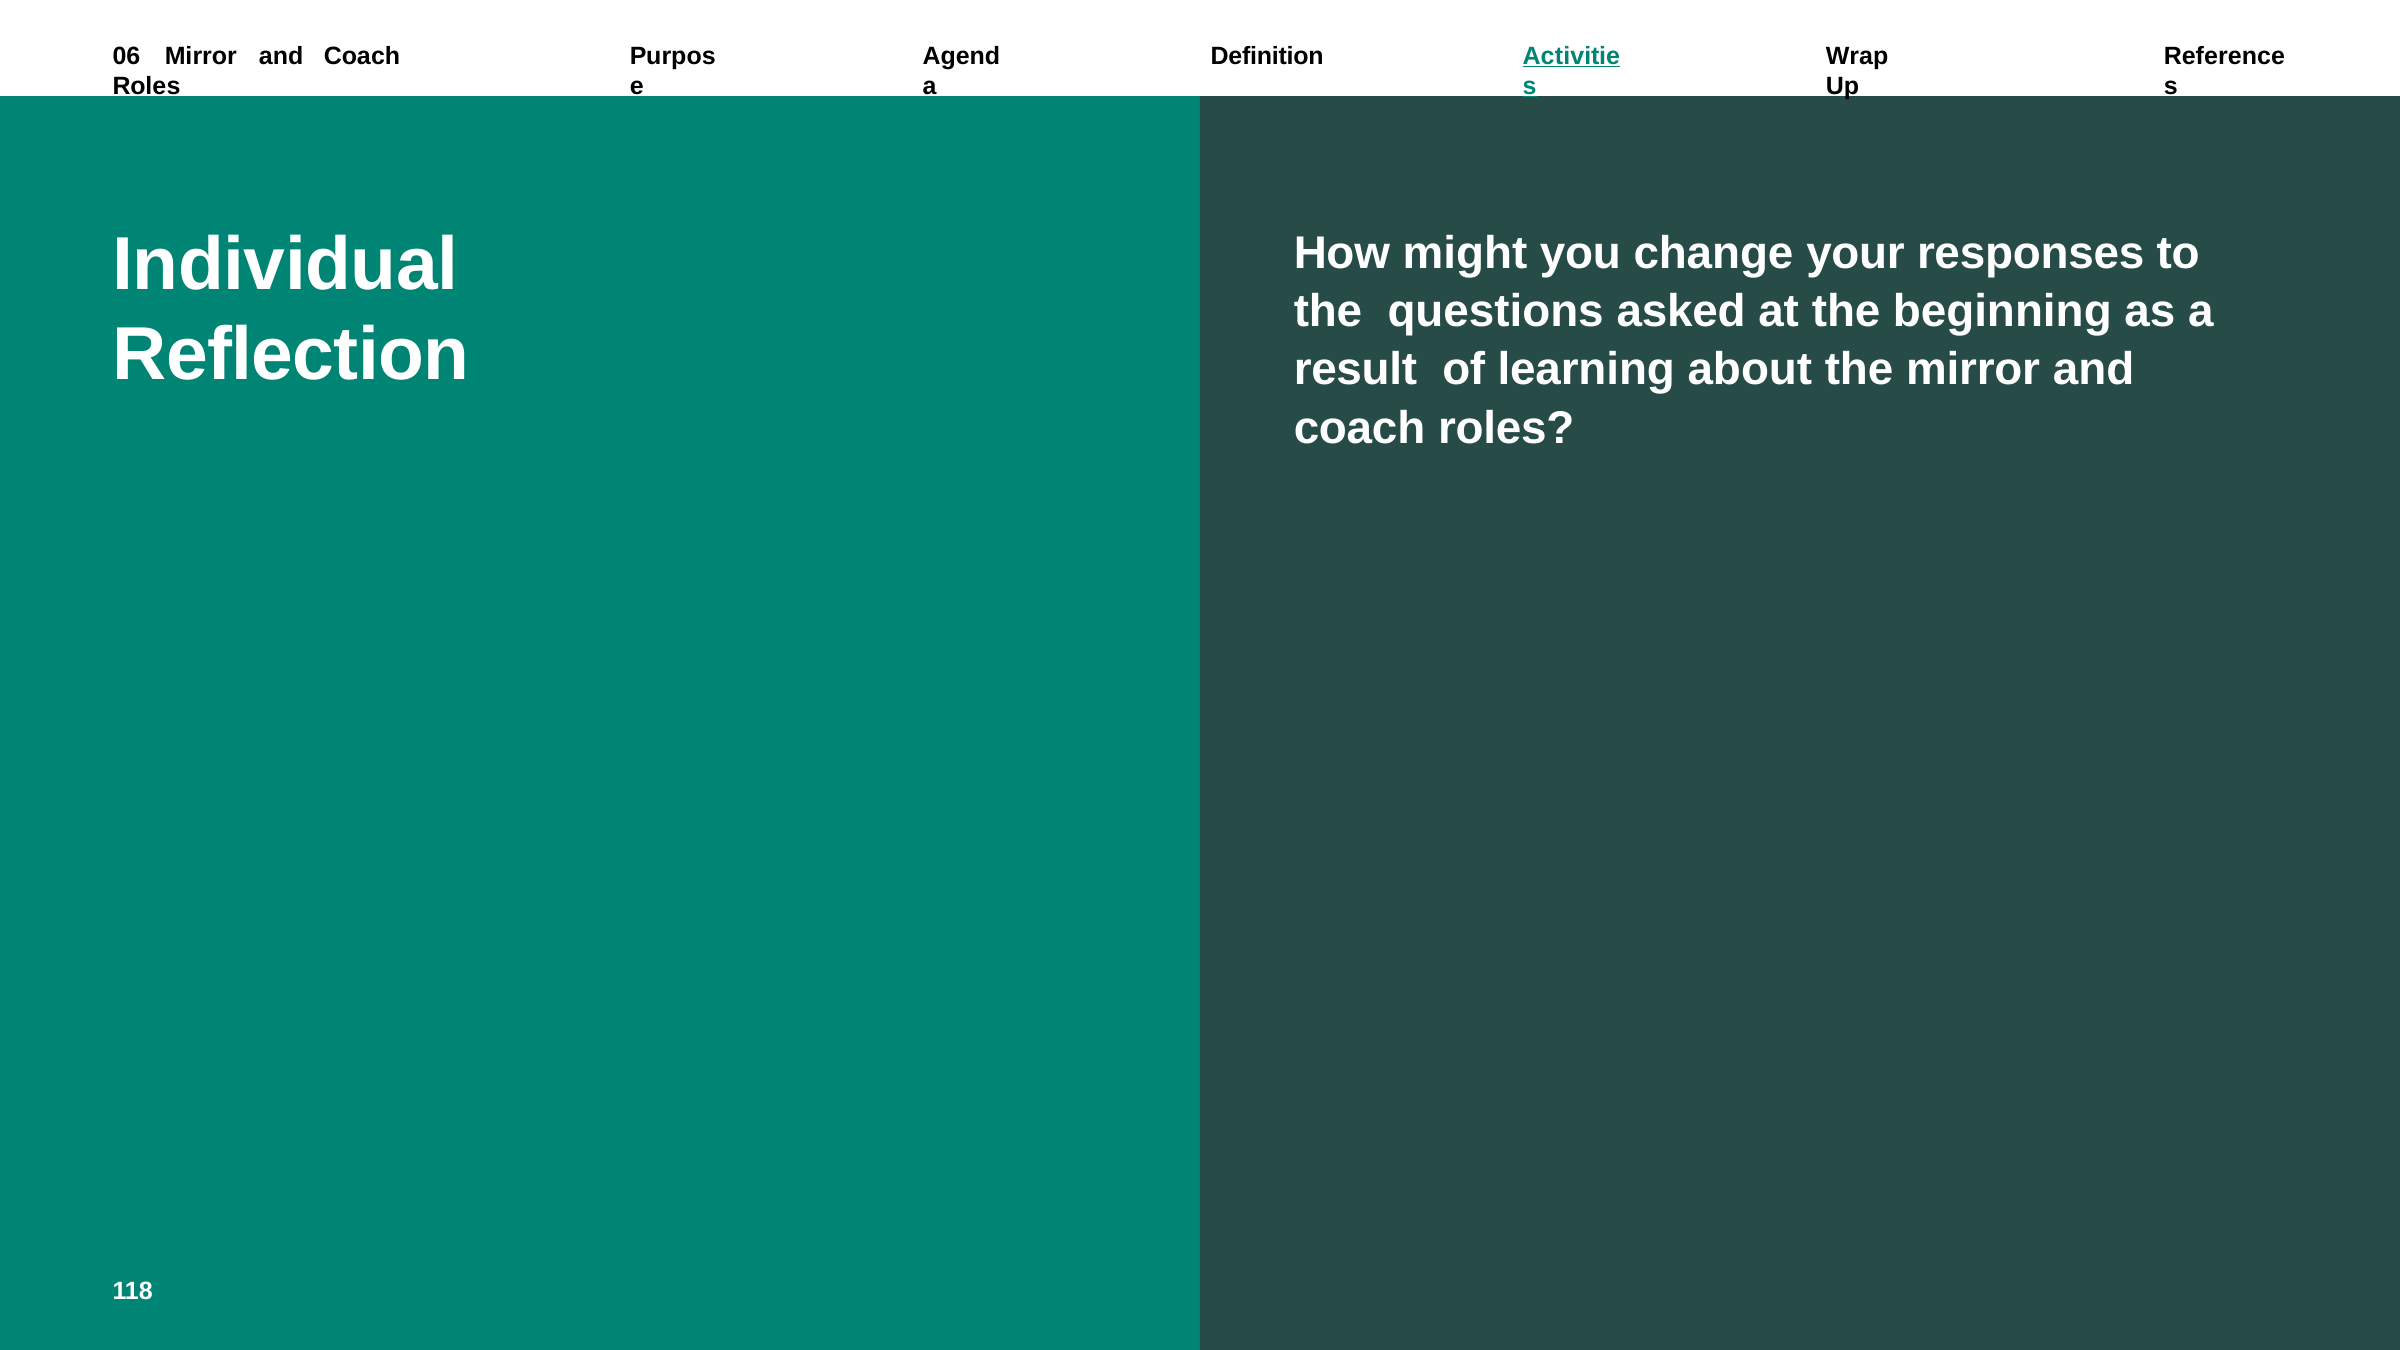

06	Mirror	and	Coach	Roles
Purpose
Agenda
Definition
Activities
Wrap	Up
References

Individual Reflection
How might you change your responses to the  questions asked at the beginning as a result  of learning about the mirror and coach roles?
118